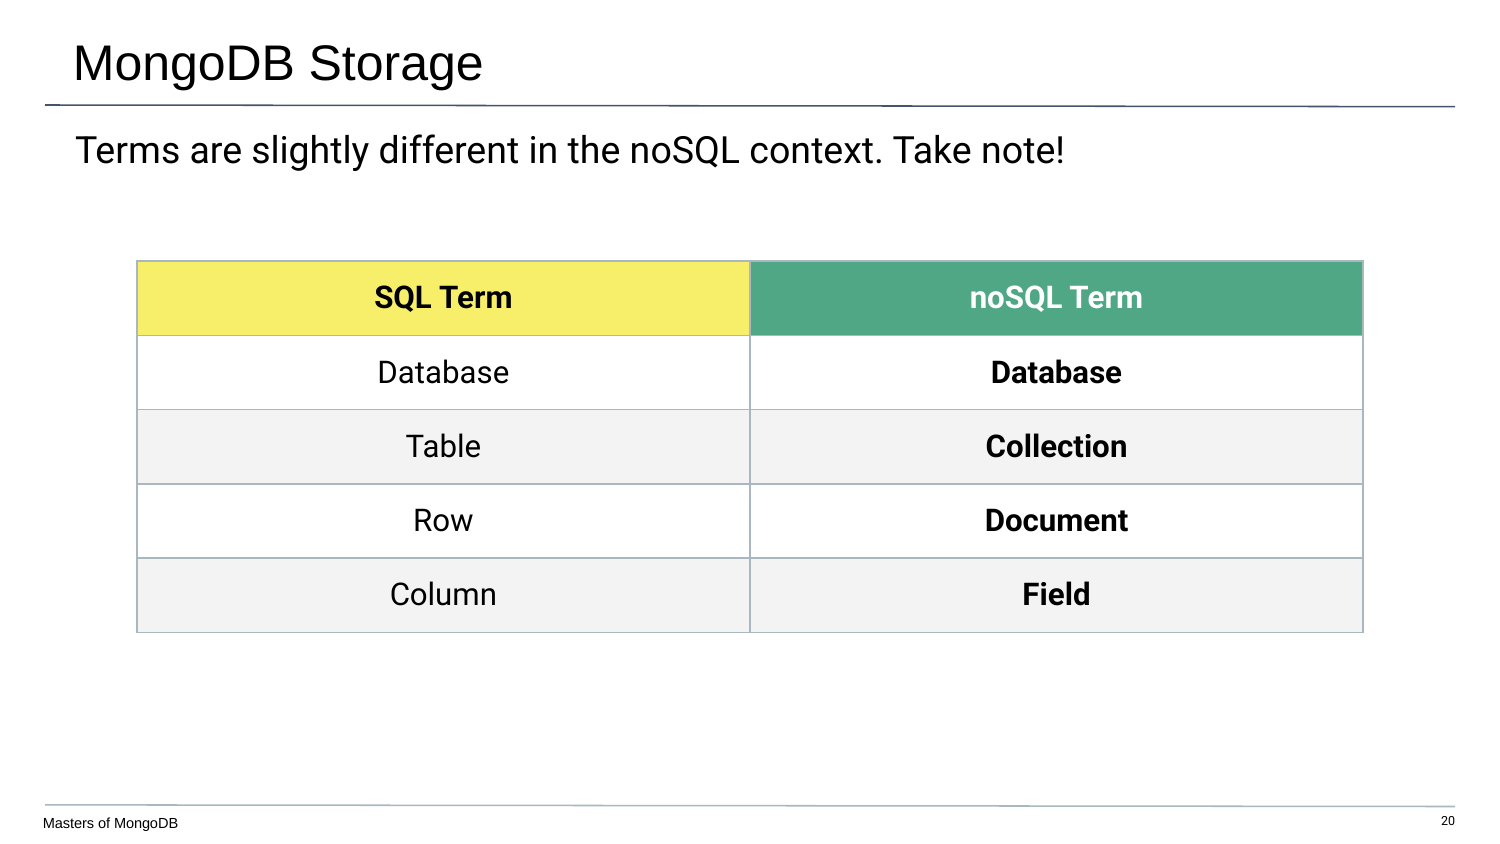

# MongoDB Storage
Terms are slightly different in the noSQL context. Take note!
| SQL Term | noSQL Term |
| --- | --- |
| Database | Database |
| Table | Collection |
| Row | Document |
| Column | Field |
Masters of MongoDB